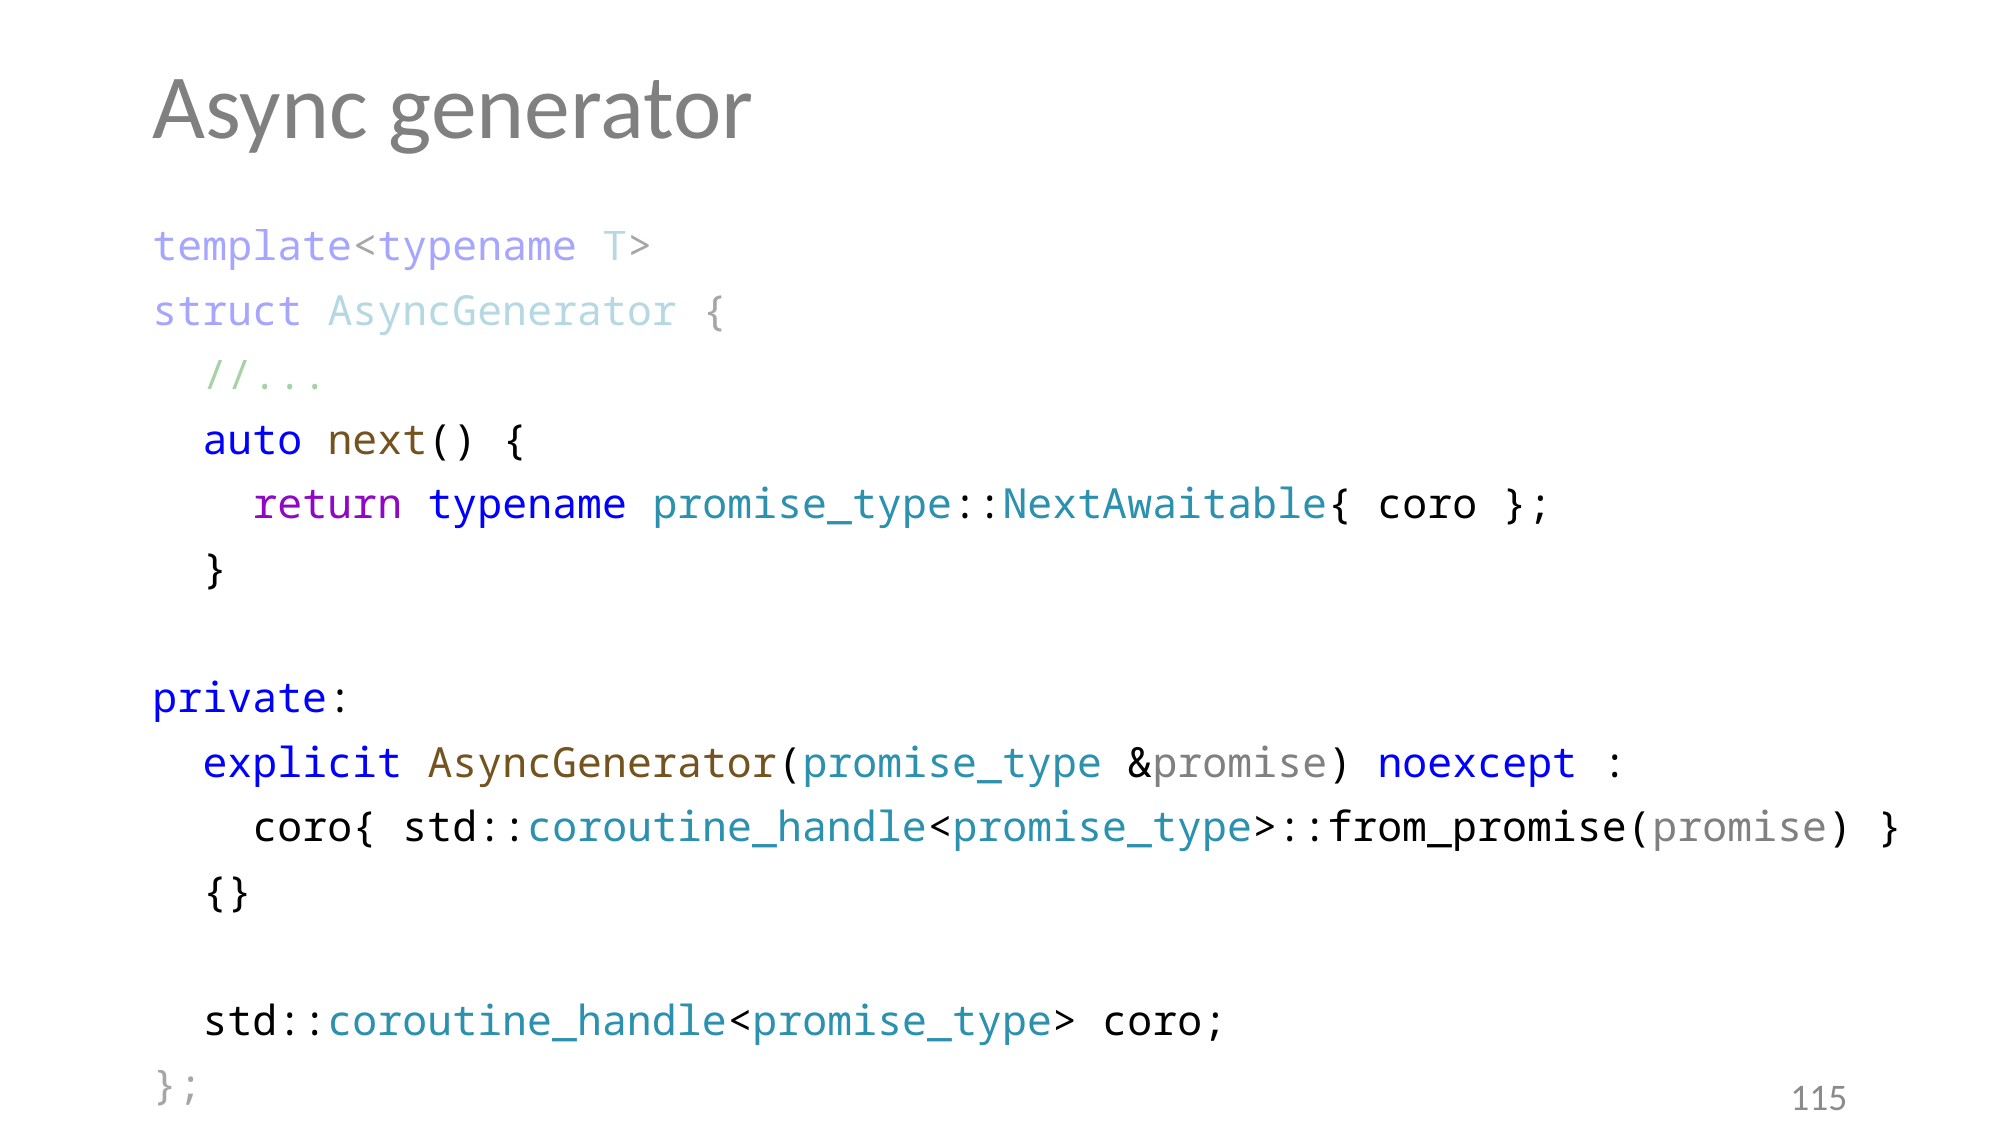

# Async generator
template<typename T>
struct AsyncGenerator {
  //...
  auto next() {
    return typename promise_type::NextAwaitable{ coro };
  }

private:
  explicit AsyncGenerator(promise_type &promise) noexcept :
    coro{ std::coroutine_handle<promise_type>::from_promise(promise) }
  {}

  std::coroutine_handle<promise_type> coro;
};
115